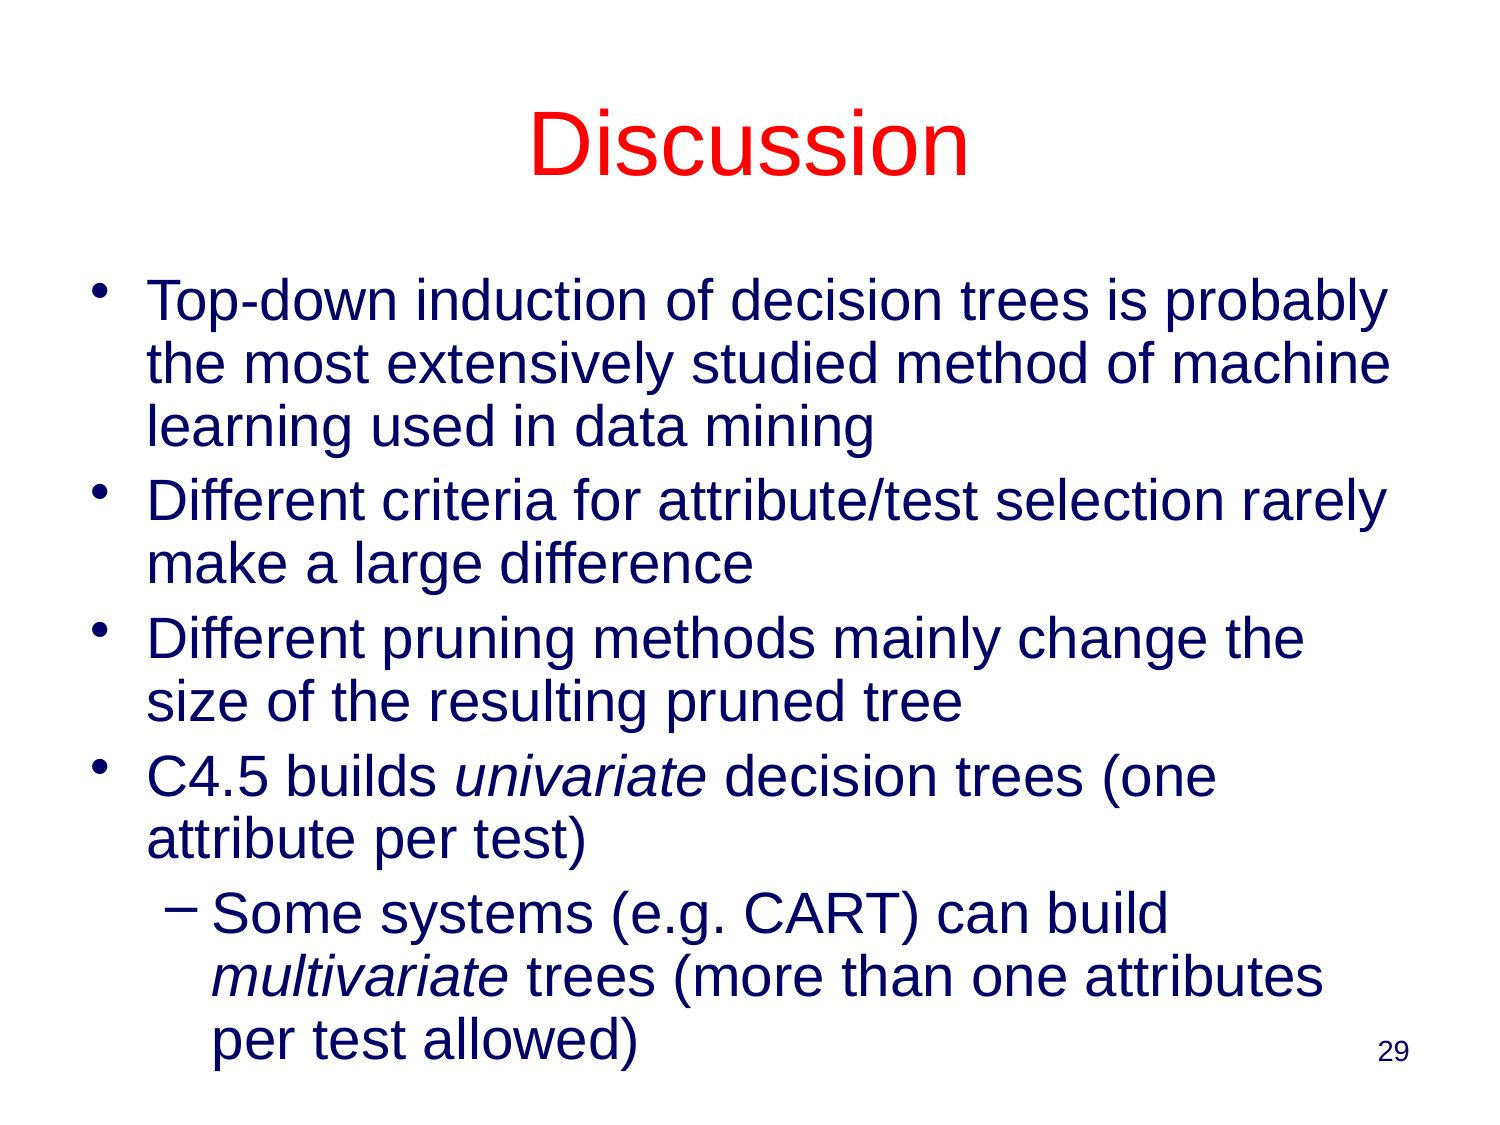

# Discussion
Top-down induction of decision trees is probably the most extensively studied method of machine learning used in data mining
Different criteria for attribute/test selection rarely make a large difference
Different pruning methods mainly change the size of the resulting pruned tree
C4.5 builds univariate decision trees (one attribute per test)
Some systems (e.g. CART) can build multivariate trees (more than one attributes per test allowed)
29